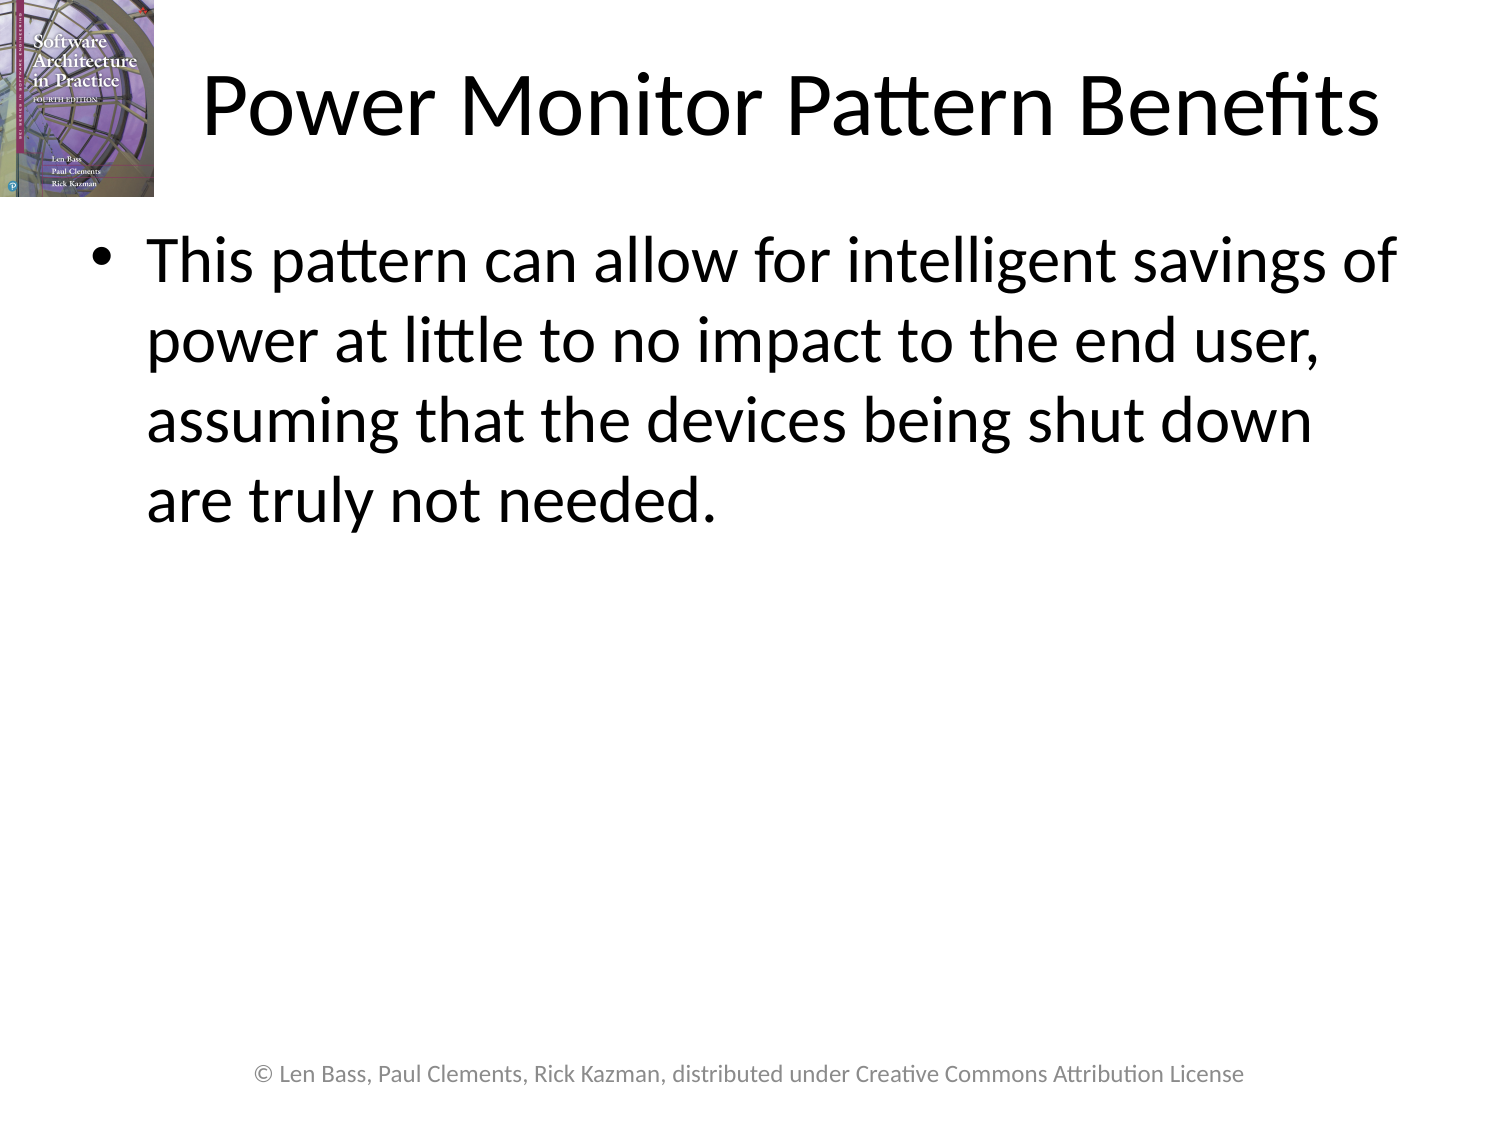

# Power Monitor Pattern Benefits
This pattern can allow for intelligent savings of power at little to no impact to the end user, assuming that the devices being shut down are truly not needed.

© Len Bass, Paul Clements, Rick Kazman, distributed under Creative Commons Attribution License